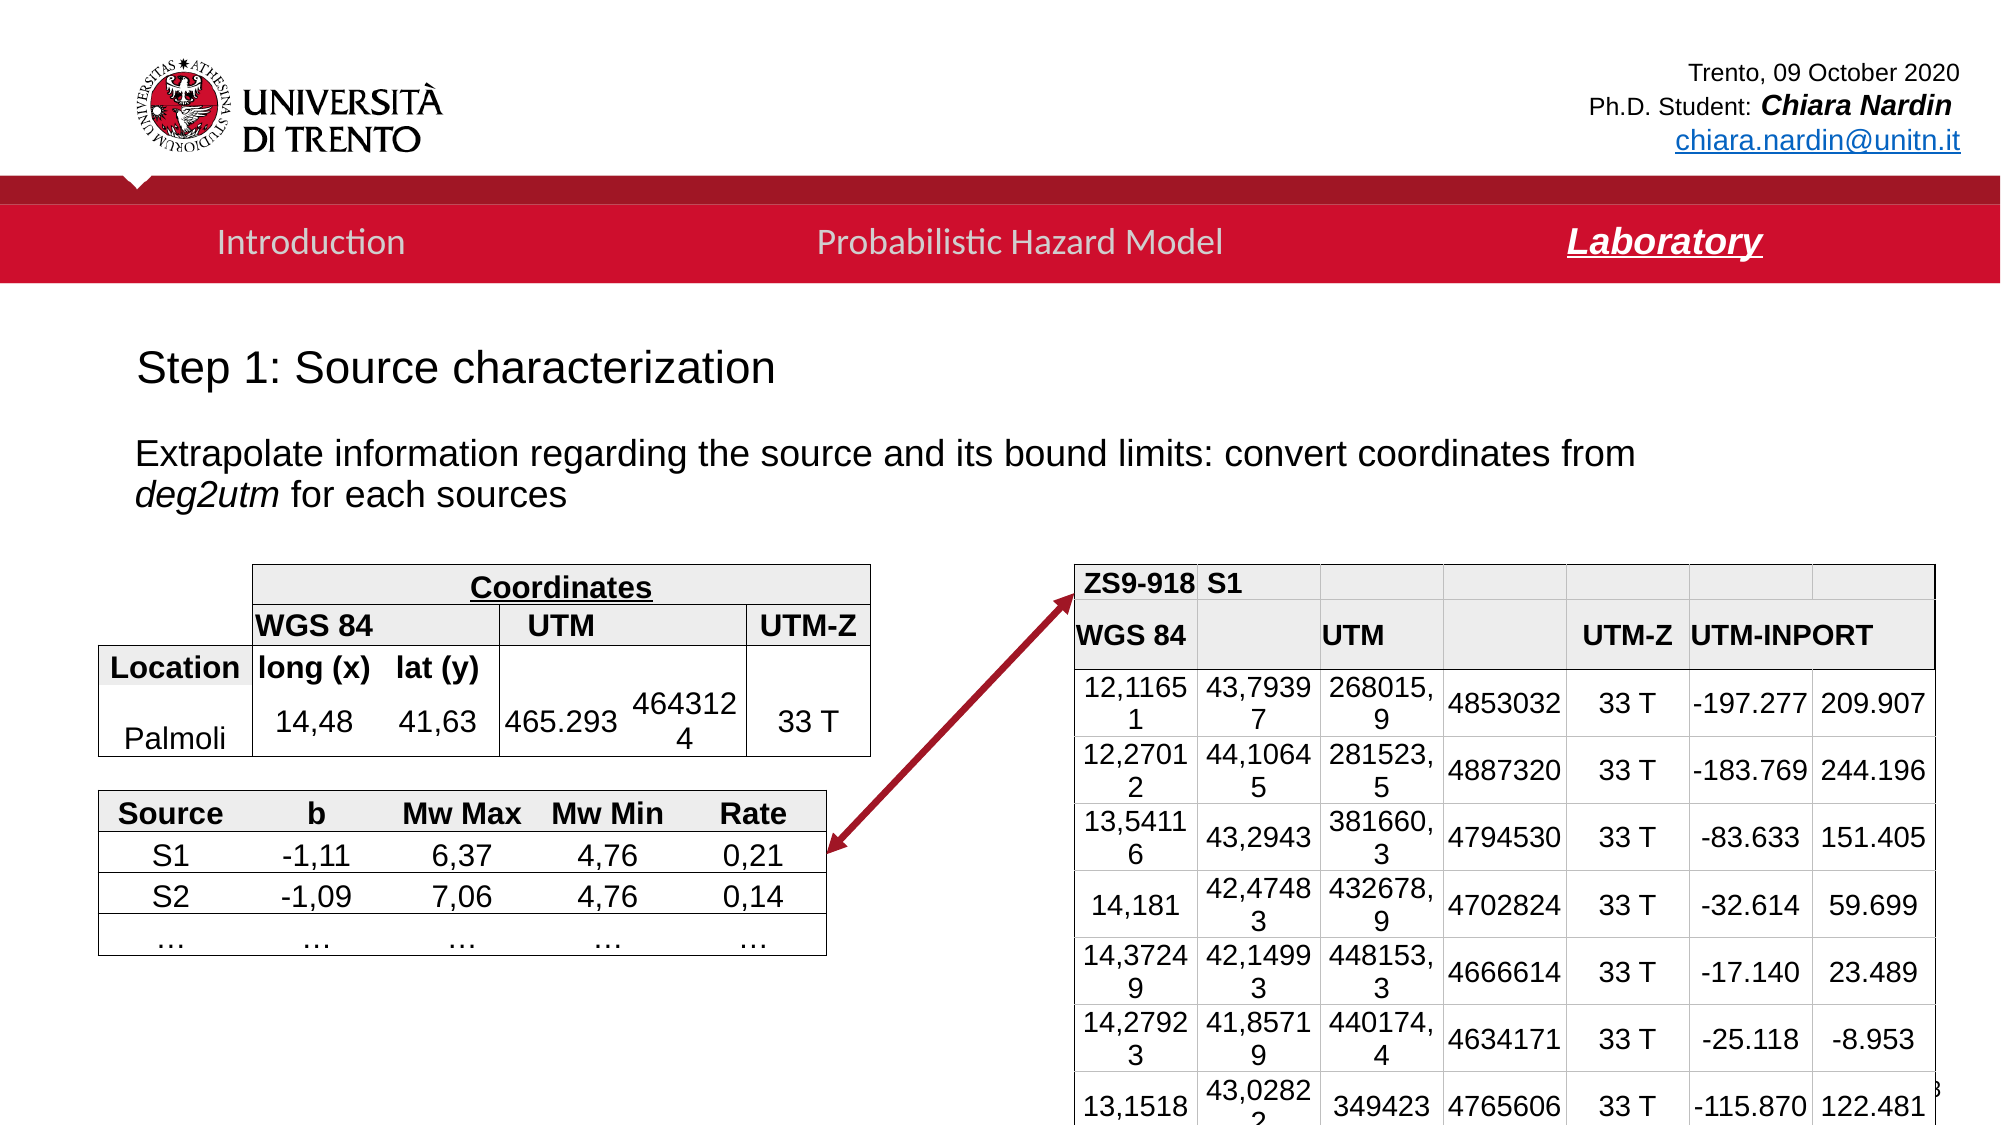

Trento, 09 October 2020
Ph.D. Student: Chiara Nardin
chiara.nardin@unitn.it
Introduction 			Probabilistic Hazard Model 			Laboratory
Step 1: Source characterization
Extrapolate information regarding the source and its bound limits: convert coordinates from deg2utm for each sources

| ZS9-918 | S1 |  |  |  |  |  |
| --- | --- | --- | --- | --- | --- | --- |
| WGS 84 |  | UTM |  | UTM-Z | UTM-INPORT |  |
| 12,11651 | 43,79397 | 268015,9 | 4853032 | 33 T | -197.277 | 209.907 |
| 12,27012 | 44,10645 | 281523,5 | 4887320 | 33 T | -183.769 | 244.196 |
| 13,54116 | 43,2943 | 381660,3 | 4794530 | 33 T | -83.633 | 151.405 |
| 14,181 | 42,47483 | 432678,9 | 4702824 | 33 T | -32.614 | 59.699 |
| 14,37249 | 42,14993 | 448153,3 | 4666614 | 33 T | -17.140 | 23.489 |
| 14,27923 | 41,85719 | 440174,4 | 4634171 | 33 T | -25.118 | -8.953 |
| 13,1518 | 43,02822 | 349423 | 4765606 | 33 T | -115.870 | 122.481 |
| 12,11651 | 43,79397 | 268015,9 | 4853032 | 33 T | -197.277 | 209.907 |
|  | Coordinates |  |  |  |  |
| --- | --- | --- | --- | --- | --- |
|  | WGS 84 |  | UTM |  | UTM-Z |
| Location | long (x) | lat (y) |  |  |  |
| Palmoli | 14,48 | 41,63 | 465.293 | 4643124 | 33 T |
| Source | b | Mw Max | Mw Min | Rate |
| --- | --- | --- | --- | --- |
| S1 | -1,11 | 6,37 | 4,76 | 0,21 |
| S2 | -1,09 | 7,06 | 4,76 | 0,14 |
| … | … | … | … | … |
23